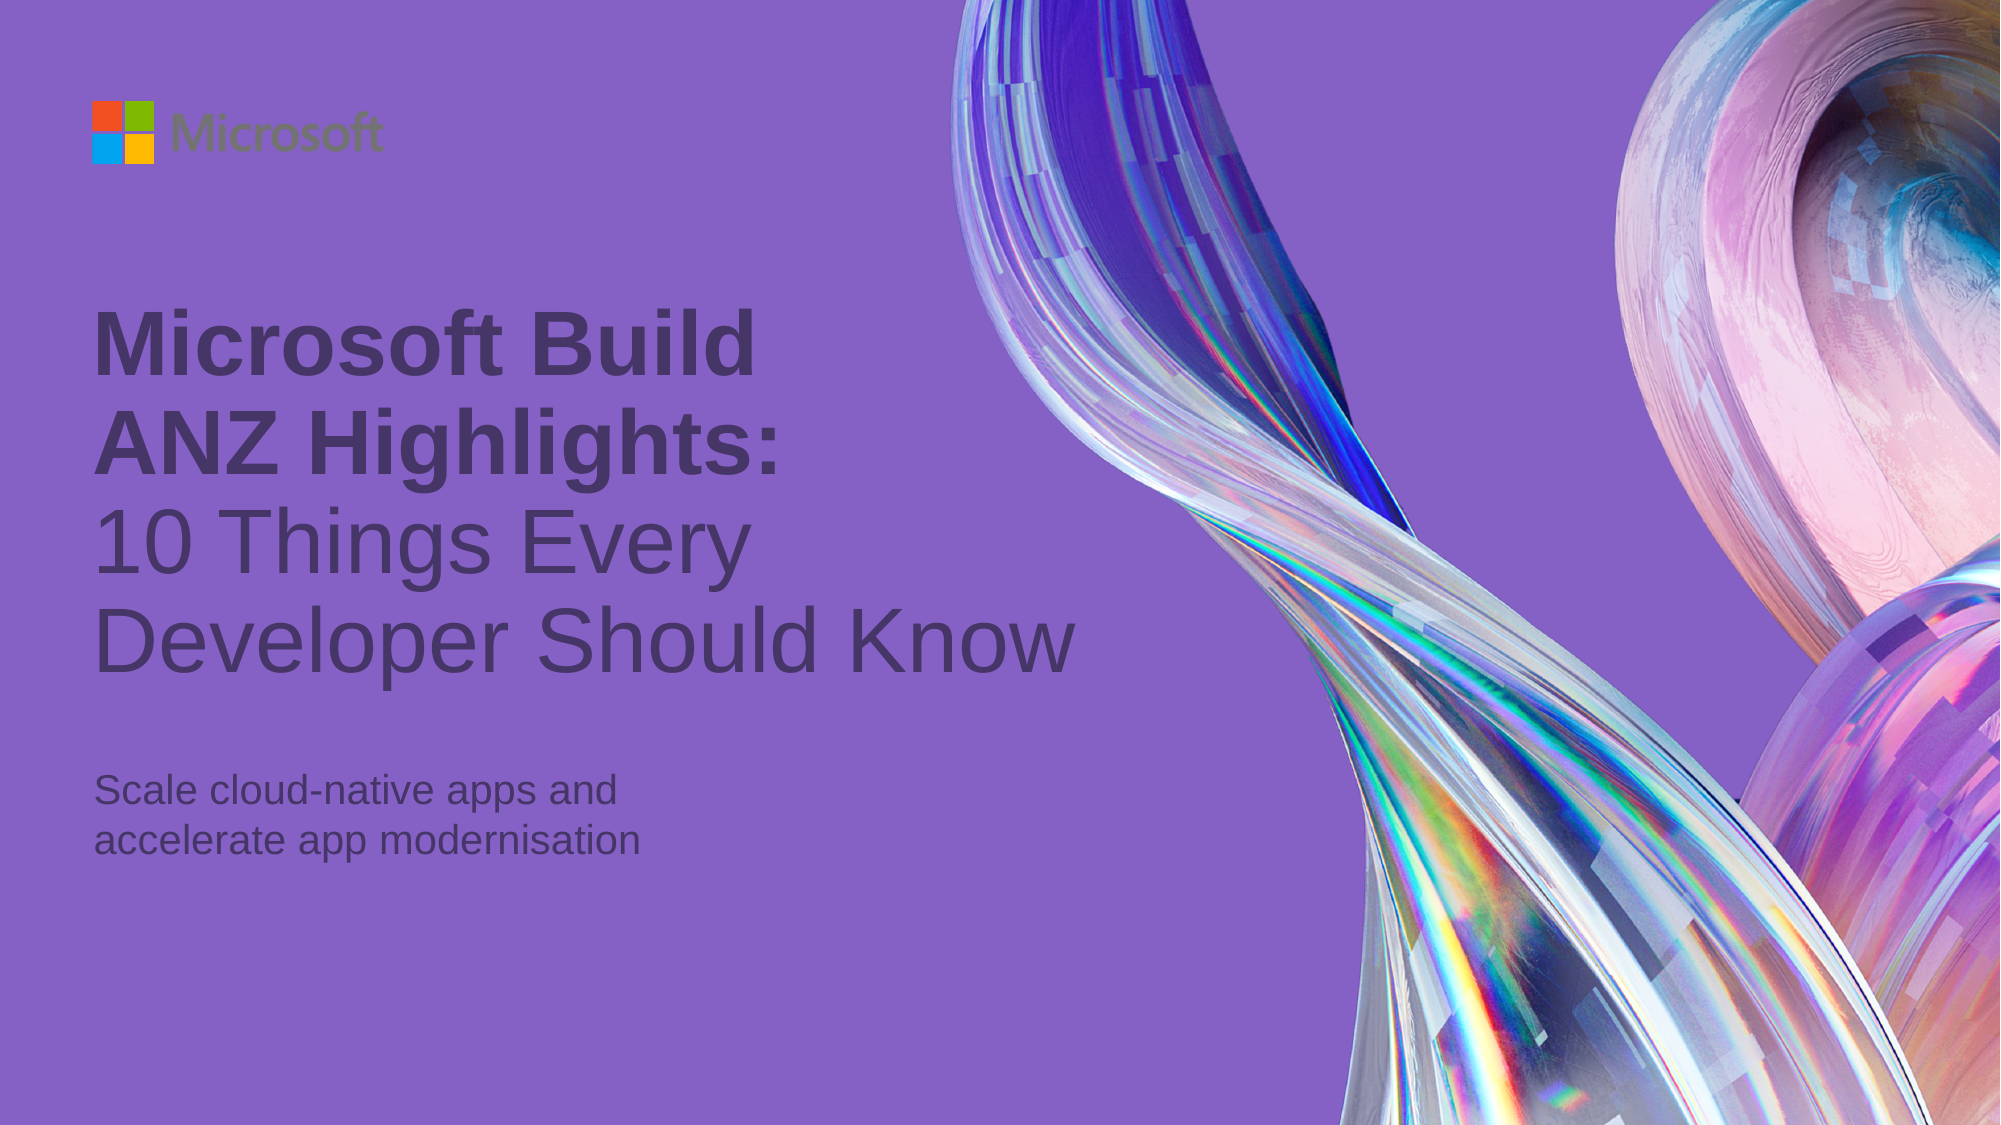

Scale cloud-native apps and
accelerate app modernisation